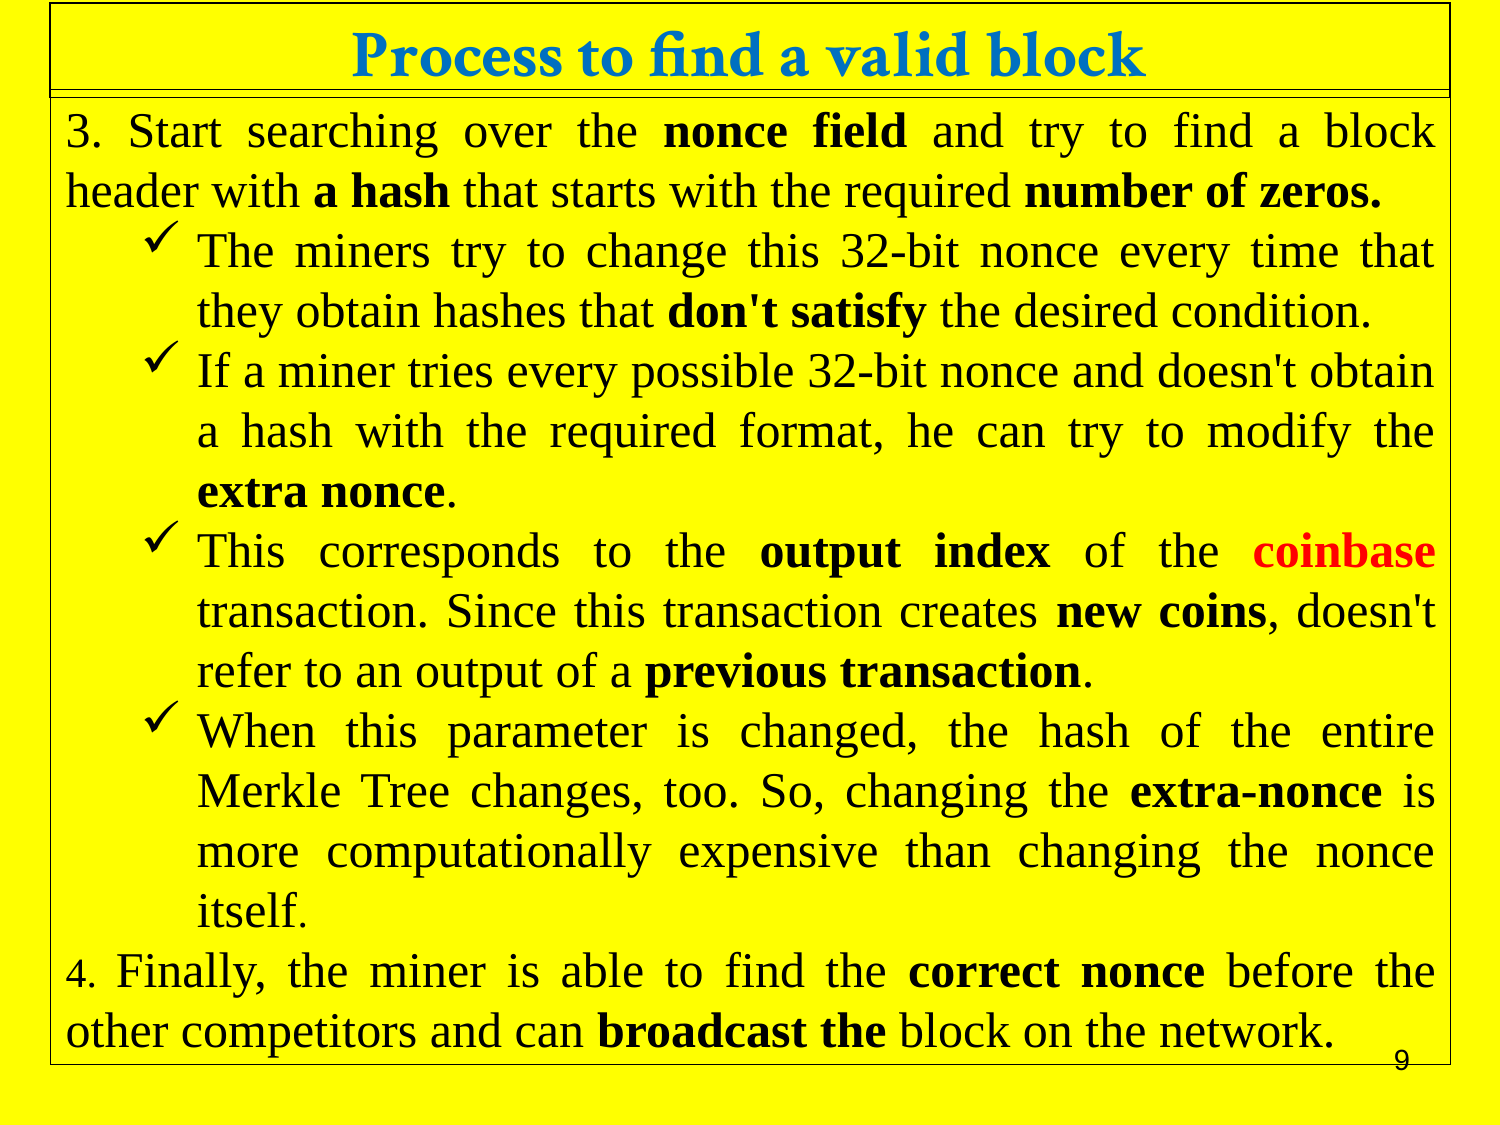

Process to find a valid block
3. Start searching over the nonce field and try to find a block header with a hash that starts with the required number of zeros.
The miners try to change this 32-bit nonce every time that they obtain hashes that don't satisfy the desired condition.
If a miner tries every possible 32-bit nonce and doesn't obtain a hash with the required format, he can try to modify the extra nonce.
This corresponds to the output index of the coinbase transaction. Since this transaction creates new coins, doesn't refer to an output of a previous transaction.
When this parameter is changed, the hash of the entire Merkle Tree changes, too. So, changing the extra-nonce is more computationally expensive than changing the nonce itself.
4. Finally, the miner is able to find the correct nonce before the other competitors and can broadcast the block on the network.
9